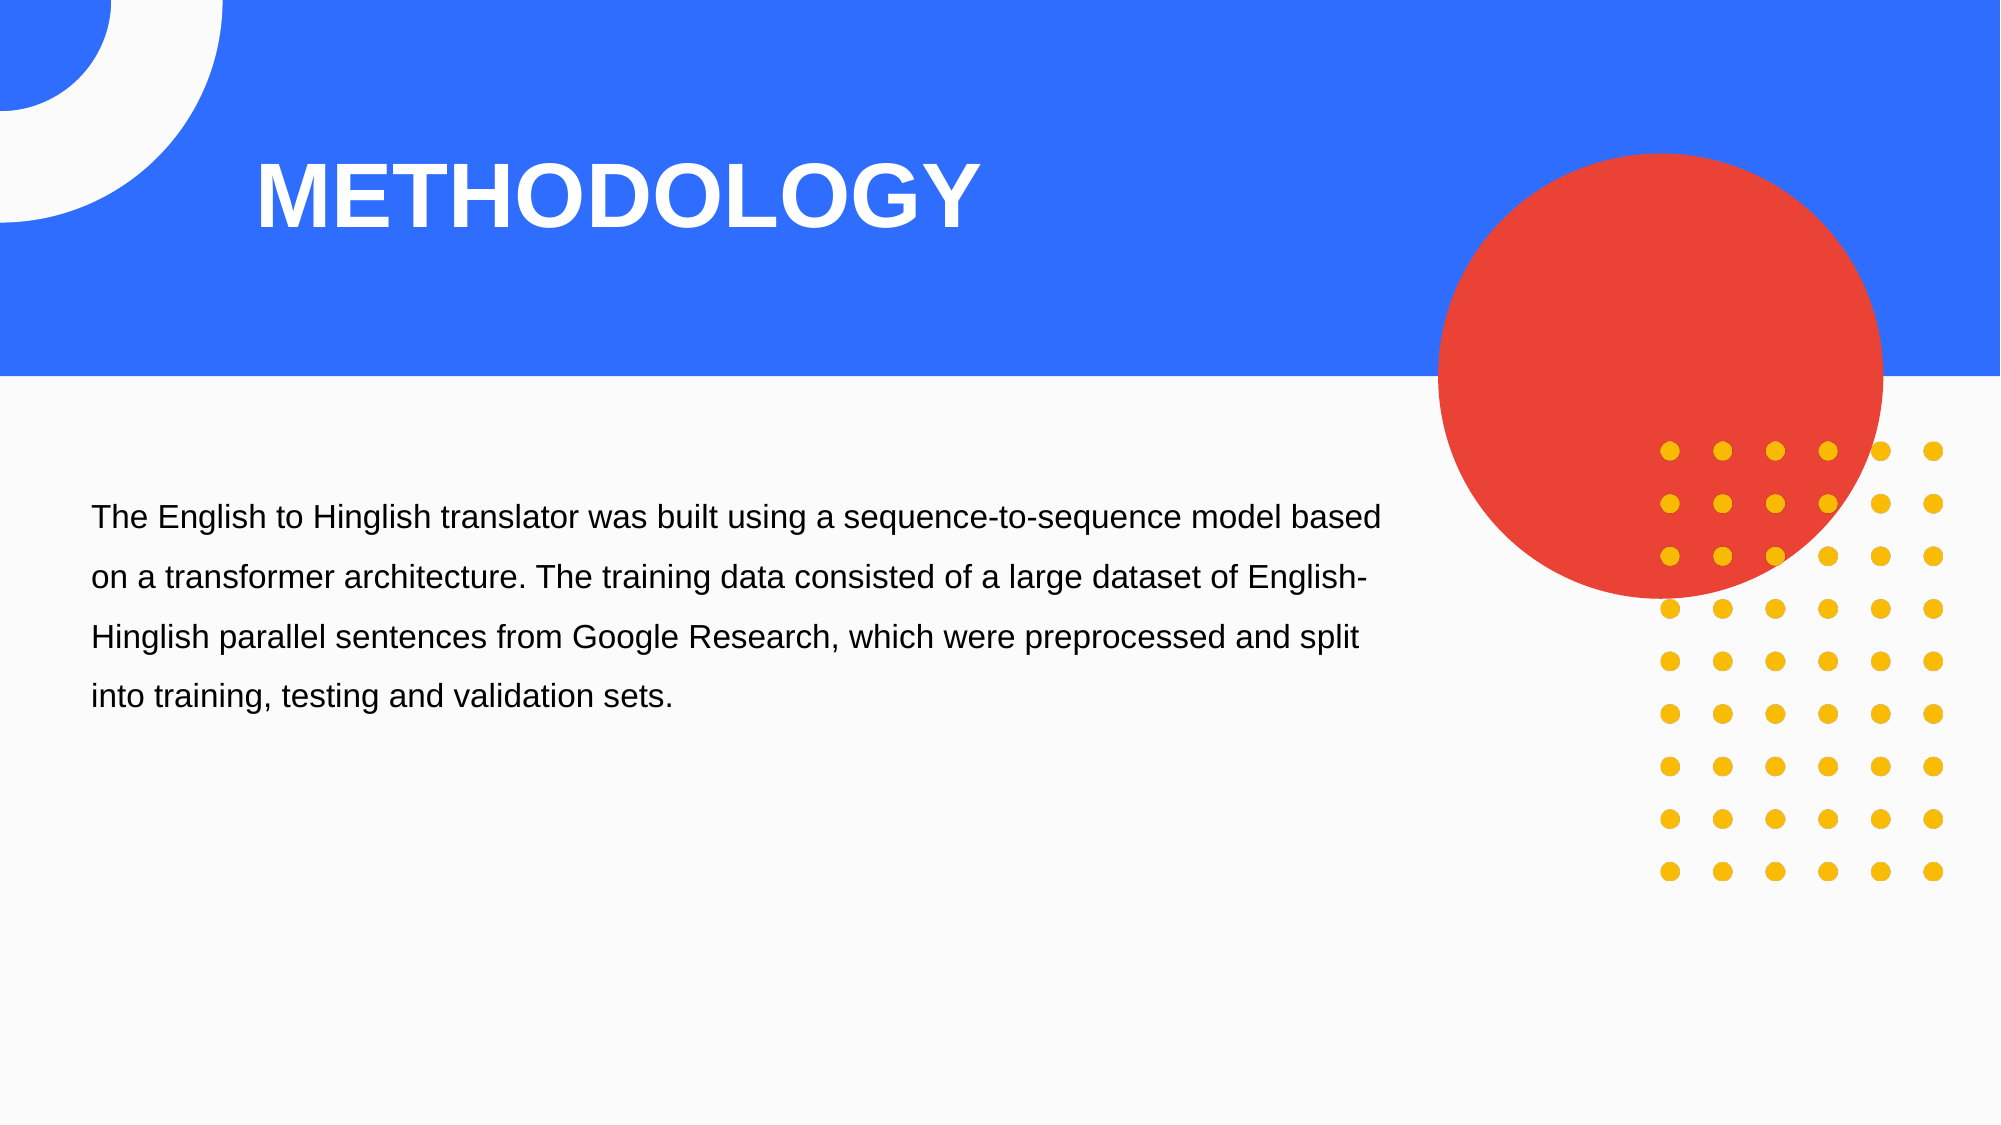

METHODOLOGY
The English to Hinglish translator was built using a sequence-to-sequence model based on a transformer architecture. The training data consisted of a large dataset of English-Hinglish parallel sentences from Google Research, which were preprocessed and split into training, testing and validation sets.